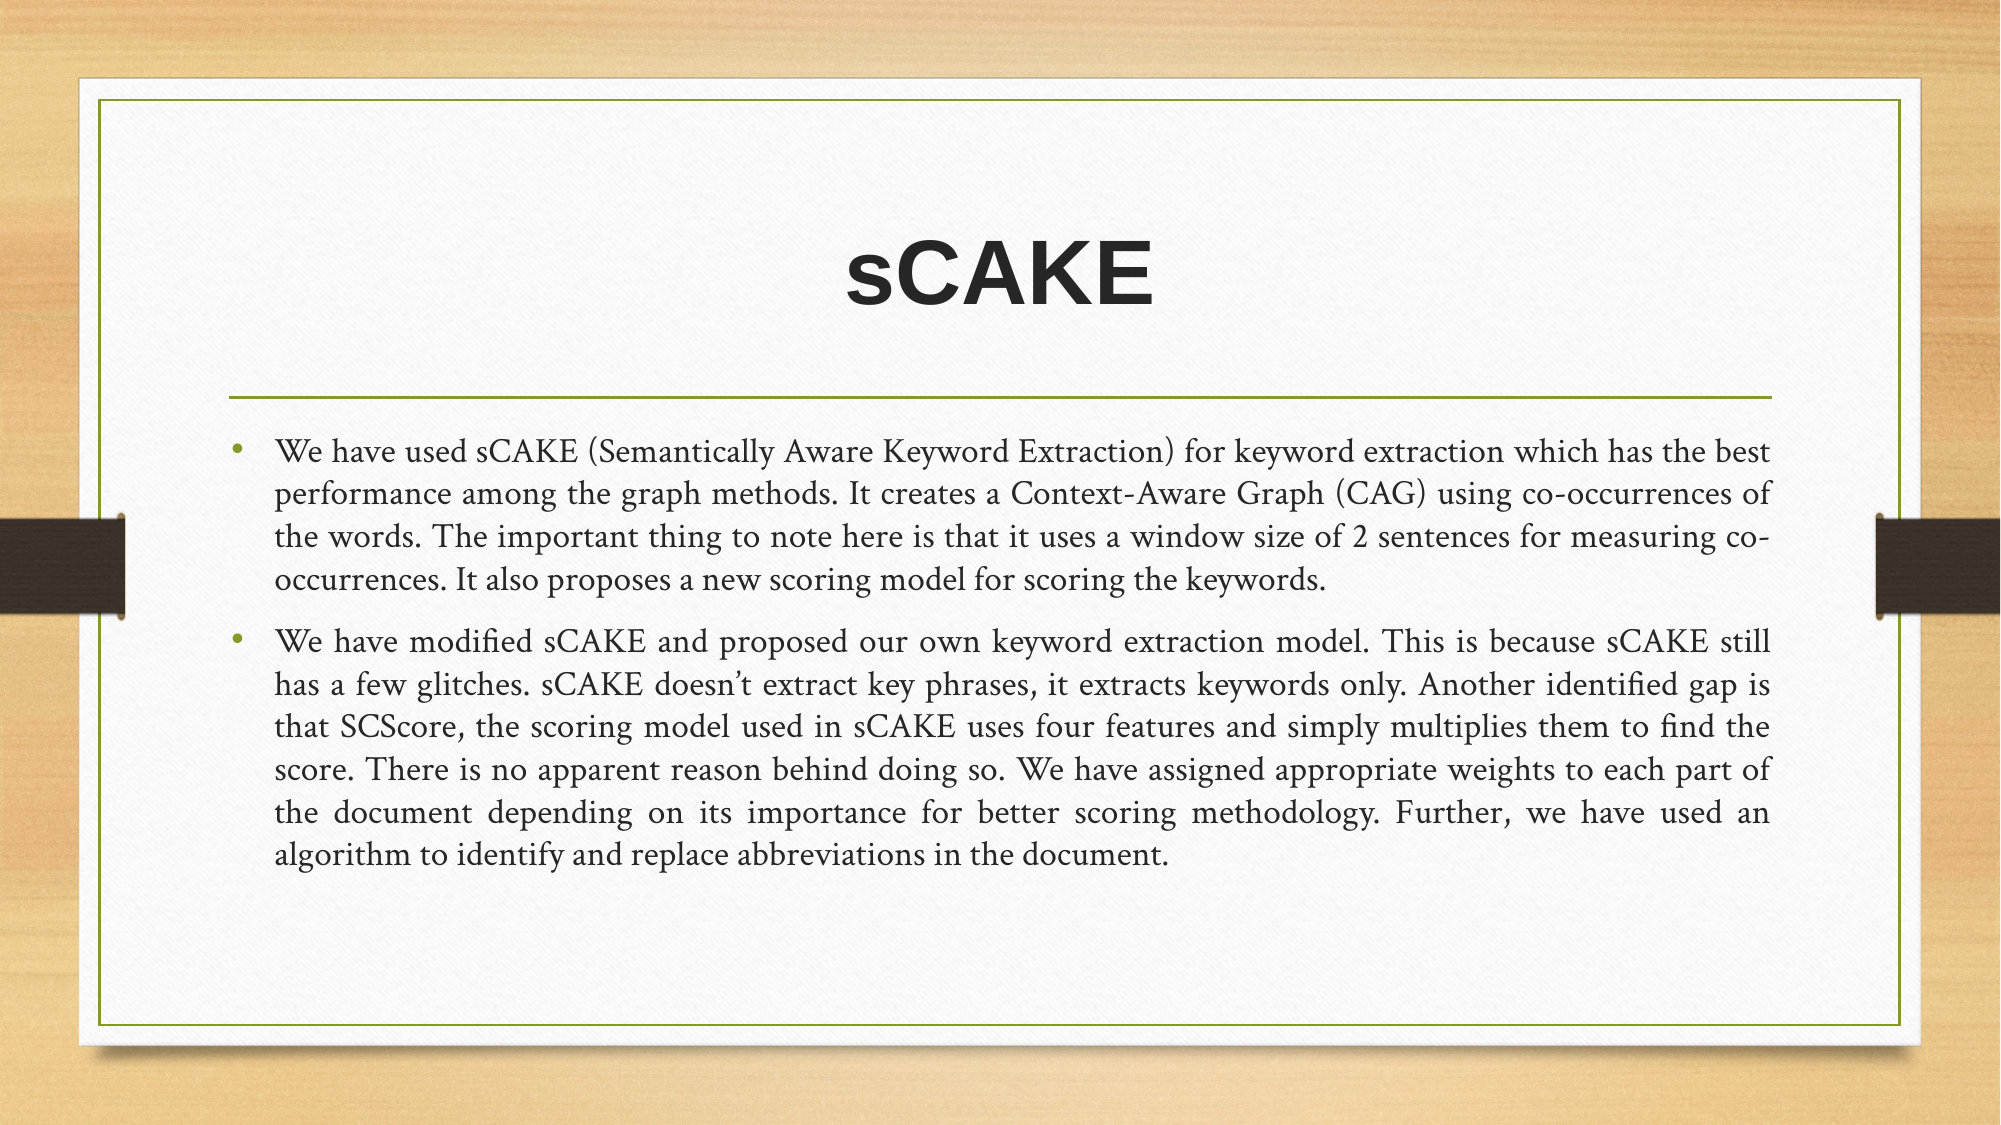

# sCAKE
We have used sCAKE (Semantically Aware Keyword Extraction) for keyword extraction which has the best performance among the graph methods. It creates a Context-Aware Graph (CAG) using co-occurrences of the words. The important thing to note here is that it uses a window size of 2 sentences for measuring co-occurrences. It also proposes a new scoring model for scoring the keywords.
We have modified sCAKE and proposed our own keyword extraction model. This is because sCAKE still has a few glitches. sCAKE doesn’t extract key phrases, it extracts keywords only. Another identified gap is that SCScore, the scoring model used in sCAKE uses four features and simply multiplies them to find the score. There is no apparent reason behind doing so. We have assigned appropriate weights to each part of the document depending on its importance for better scoring methodology. Further, we have used an algorithm to identify and replace abbreviations in the document.